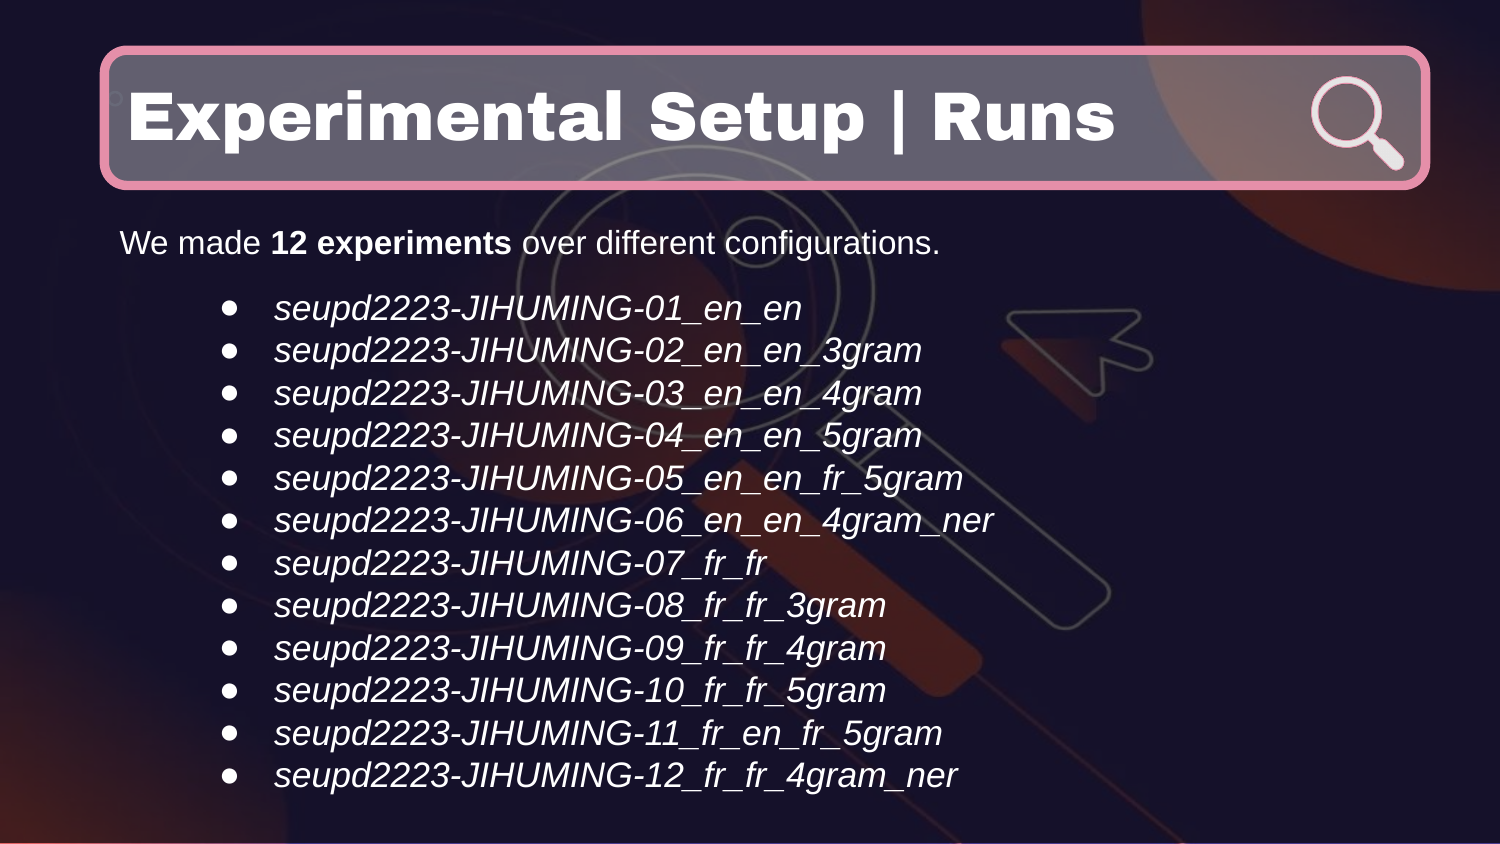

# Experimental Setup | Runs
We made 12 experiments over different configurations.

seupd2223-JIHUMING-01_en_en
seupd2223-JIHUMING-02_en_en_3gram
seupd2223-JIHUMING-03_en_en_4gram
seupd2223-JIHUMING-04_en_en_5gram
seupd2223-JIHUMING-05_en_en_fr_5gram
seupd2223-JIHUMING-06_en_en_4gram_ner
seupd2223-JIHUMING-07_fr_fr
seupd2223-JIHUMING-08_fr_fr_3gram
seupd2223-JIHUMING-09_fr_fr_4gram
seupd2223-JIHUMING-10_fr_fr_5gram
seupd2223-JIHUMING-11_fr_en_fr_5gram
seupd2223-JIHUMING-12_fr_fr_4gram_ner